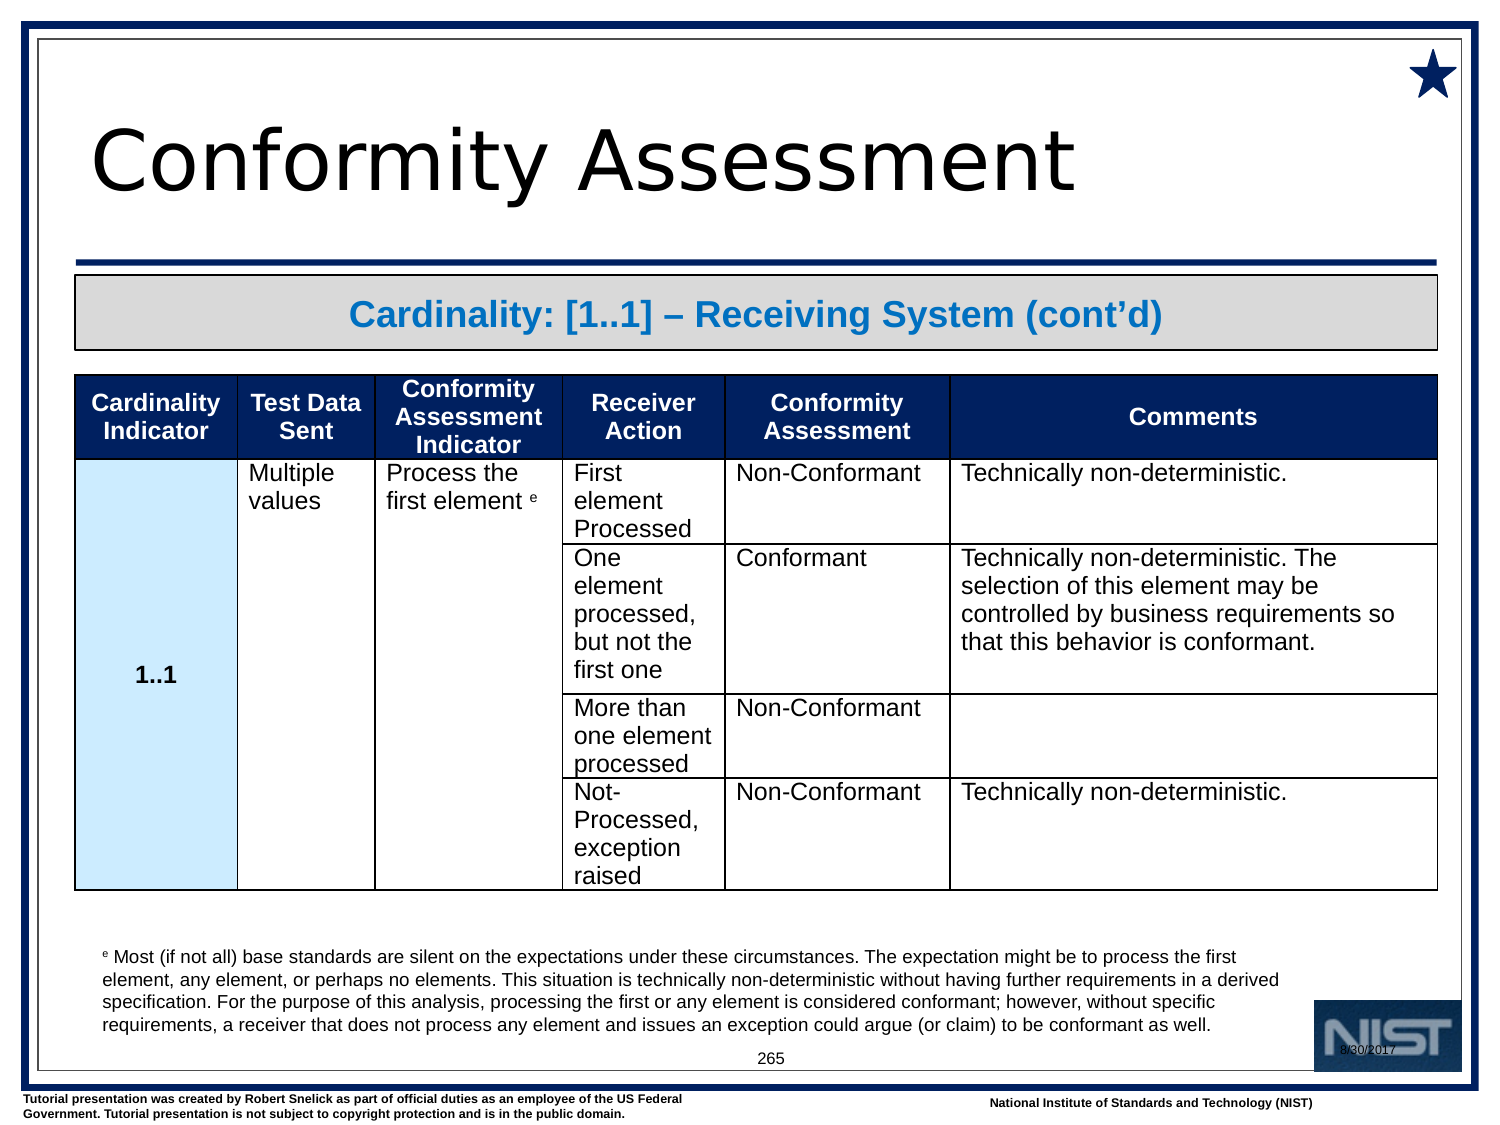

# Conformity Assessment
Cardinality: [1..1] – Receiving System (cont’d)
| Cardinality Indi­cator | Test Data Sent | Conformity Assessment Indicator | Receiver Action | Conformity Assessment | Comments |
| --- | --- | --- | --- | --- | --- |
| 1..1 | Multiple values | Process the first element e | First element Processed | Non-Conformant | Technically non-deterministic. |
|  |  |  | One element processed, but not the first one | Conformant | Technically non-deterministic. The selection of this element may be controlled by business requirements so that this behavior is conformant. |
|  |  |  | More than one element processed | Non-Conformant |  |
|  |  |  | Not-Processed, exception raised | Non-Conformant | Technically non-deterministic. |
e Most (if not all) base standards are silent on the expectations under these circumstances. The expectation might be to process the first element, any element, or perhaps no elements. This situation is technically non-deterministic without having further requirements in a derived specification. For the purpose of this analysis, processing the first or any element is considered conformant; however, without specific requirements, a receiver that does not process any element and issues an exception could argue (or claim) to be conformant as well.
265
8/30/2017